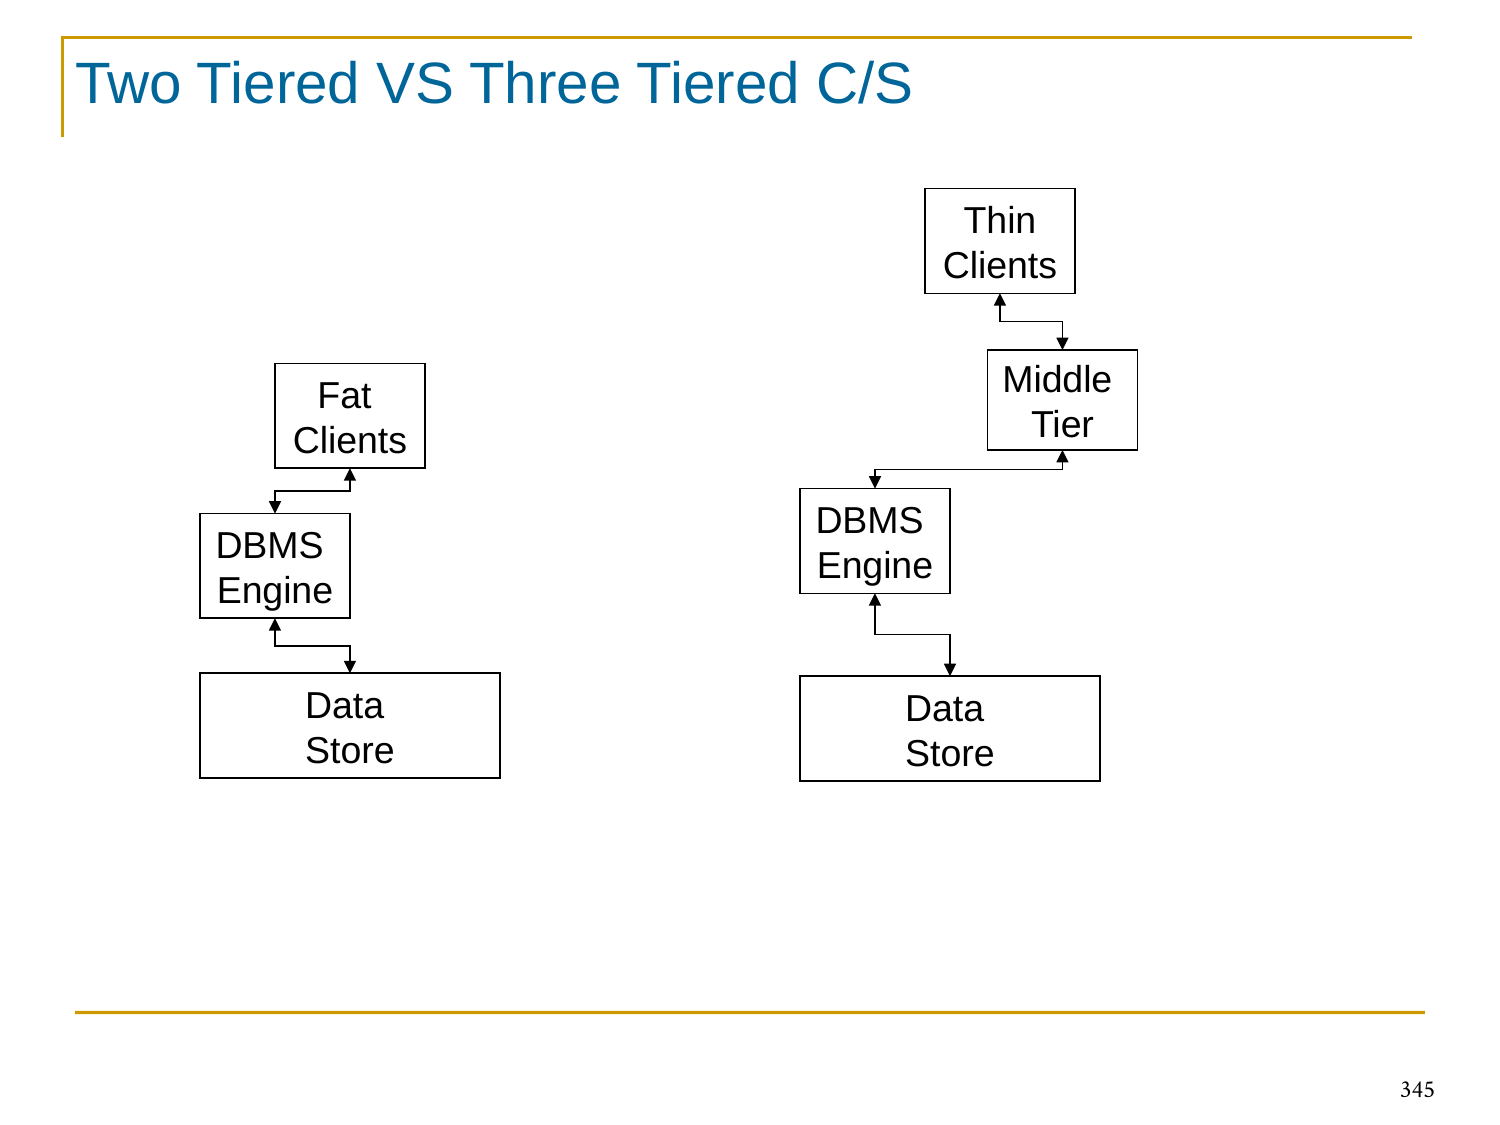

# Two Tiered VS Three Tiered C/S
Thin
Clients
Middle
Tier
Fat
Clients
DBMS
Engine
DBMS
Engine
Data
Store
Data
Store
345